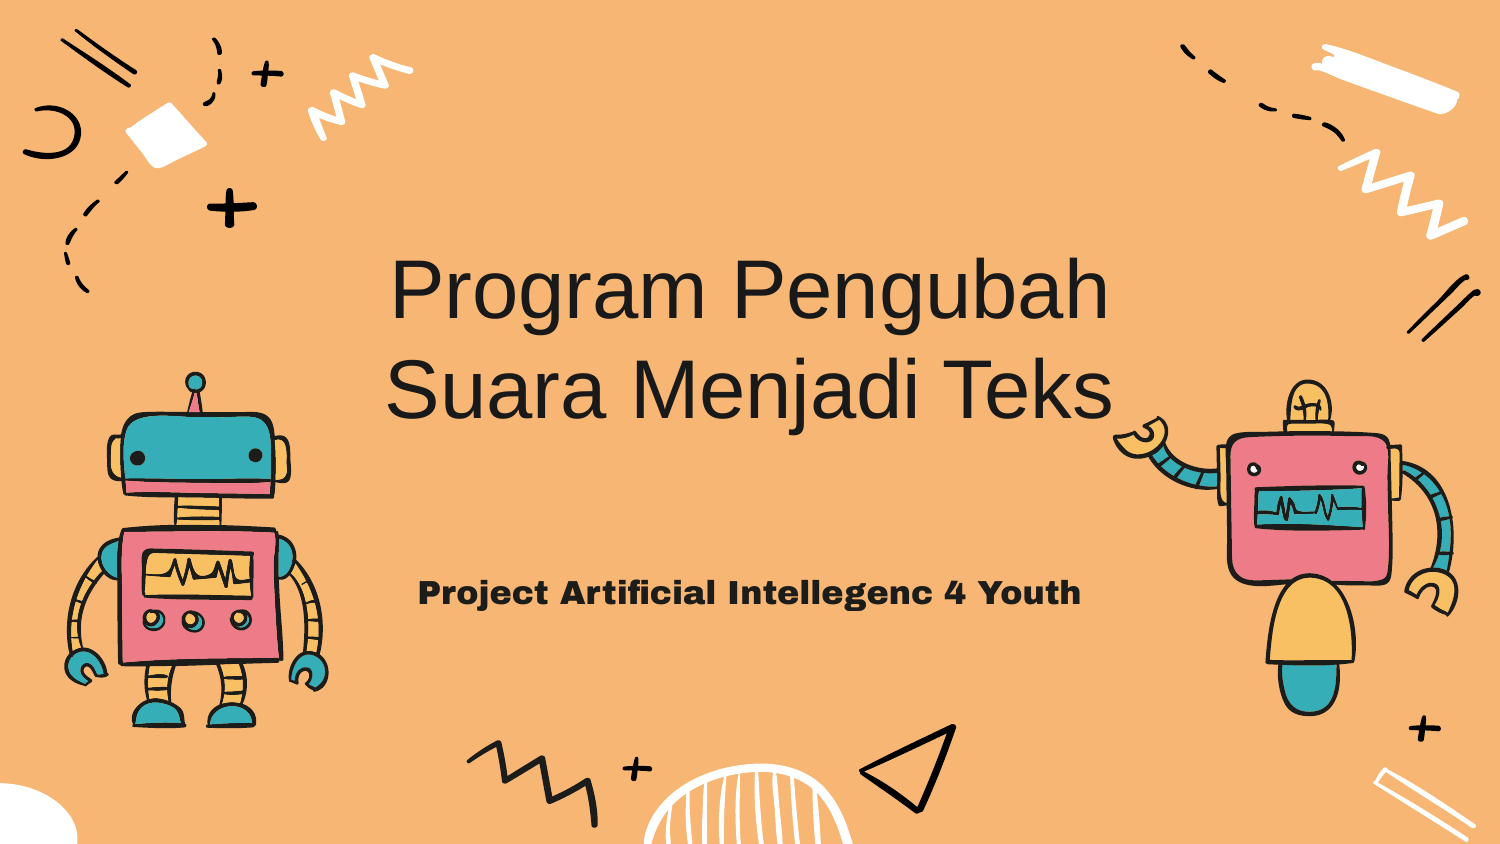

# Program Pengubah Suara Menjadi Teks

Project Artificial Intellegenc 4 Youth